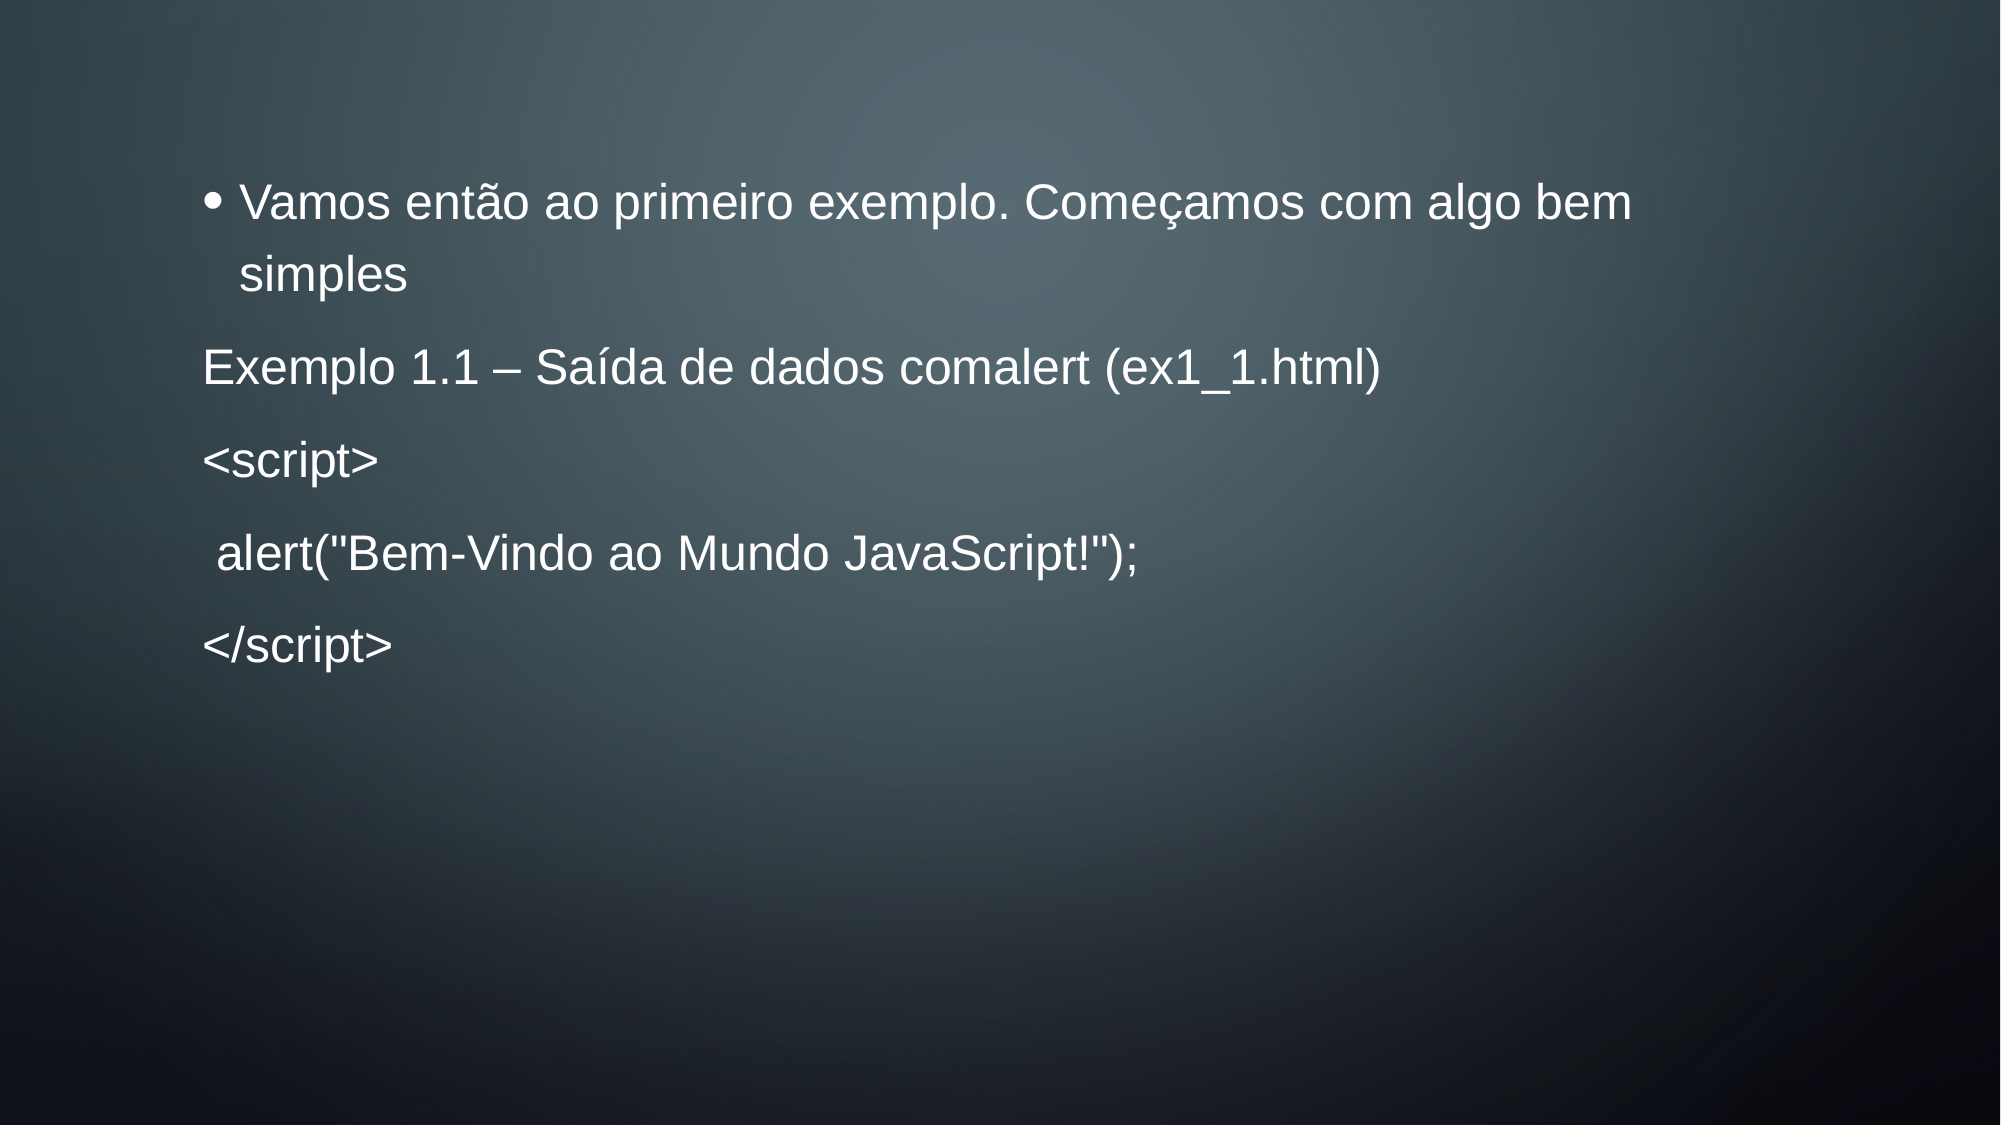

Vamos então ao primeiro exemplo. Começamos com algo bem simples
Exemplo 1.1 – Saída de dados comalert (ex1_1.html)
<script>
 alert("Bem-Vindo ao Mundo JavaScript!");
</script>